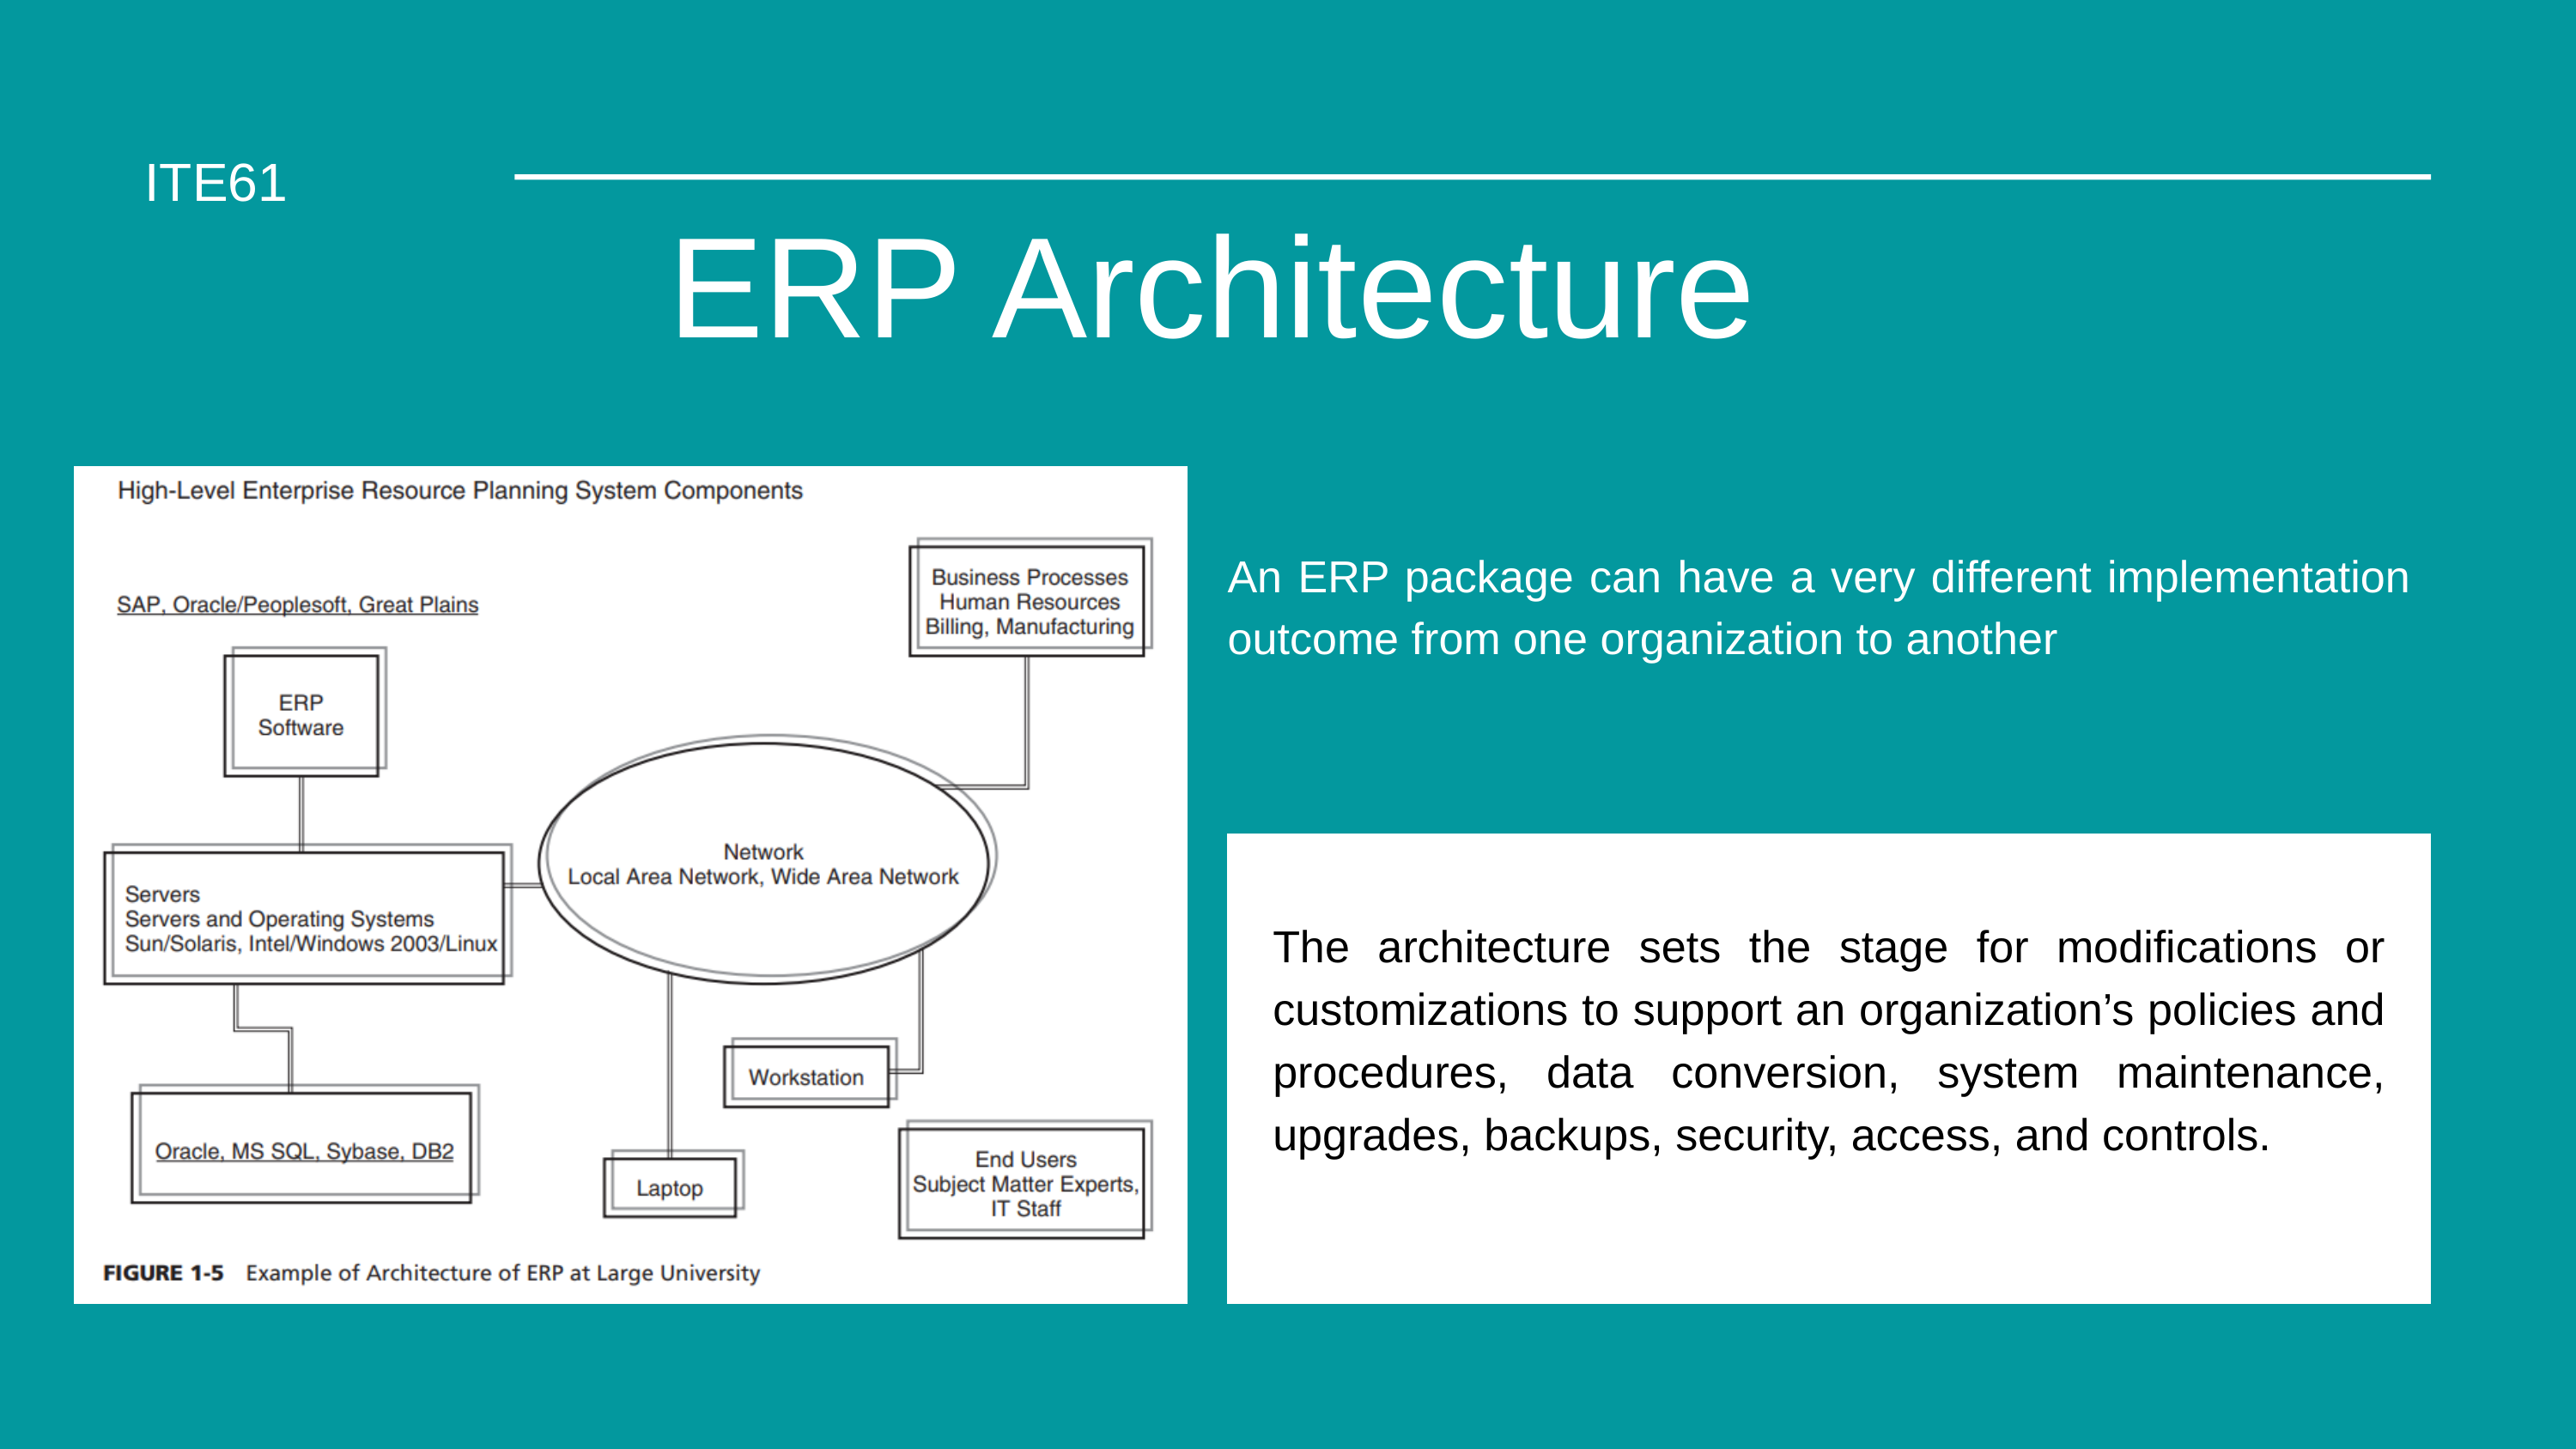

ITE61

ERP Architecture

An ERP package can have a very different implementation outcome from one organization to another

The architecture sets the stage for modifications or customizations to support an organization’s policies and procedures, data conversion, system maintenance, upgrades, backups, security, access, and controls.